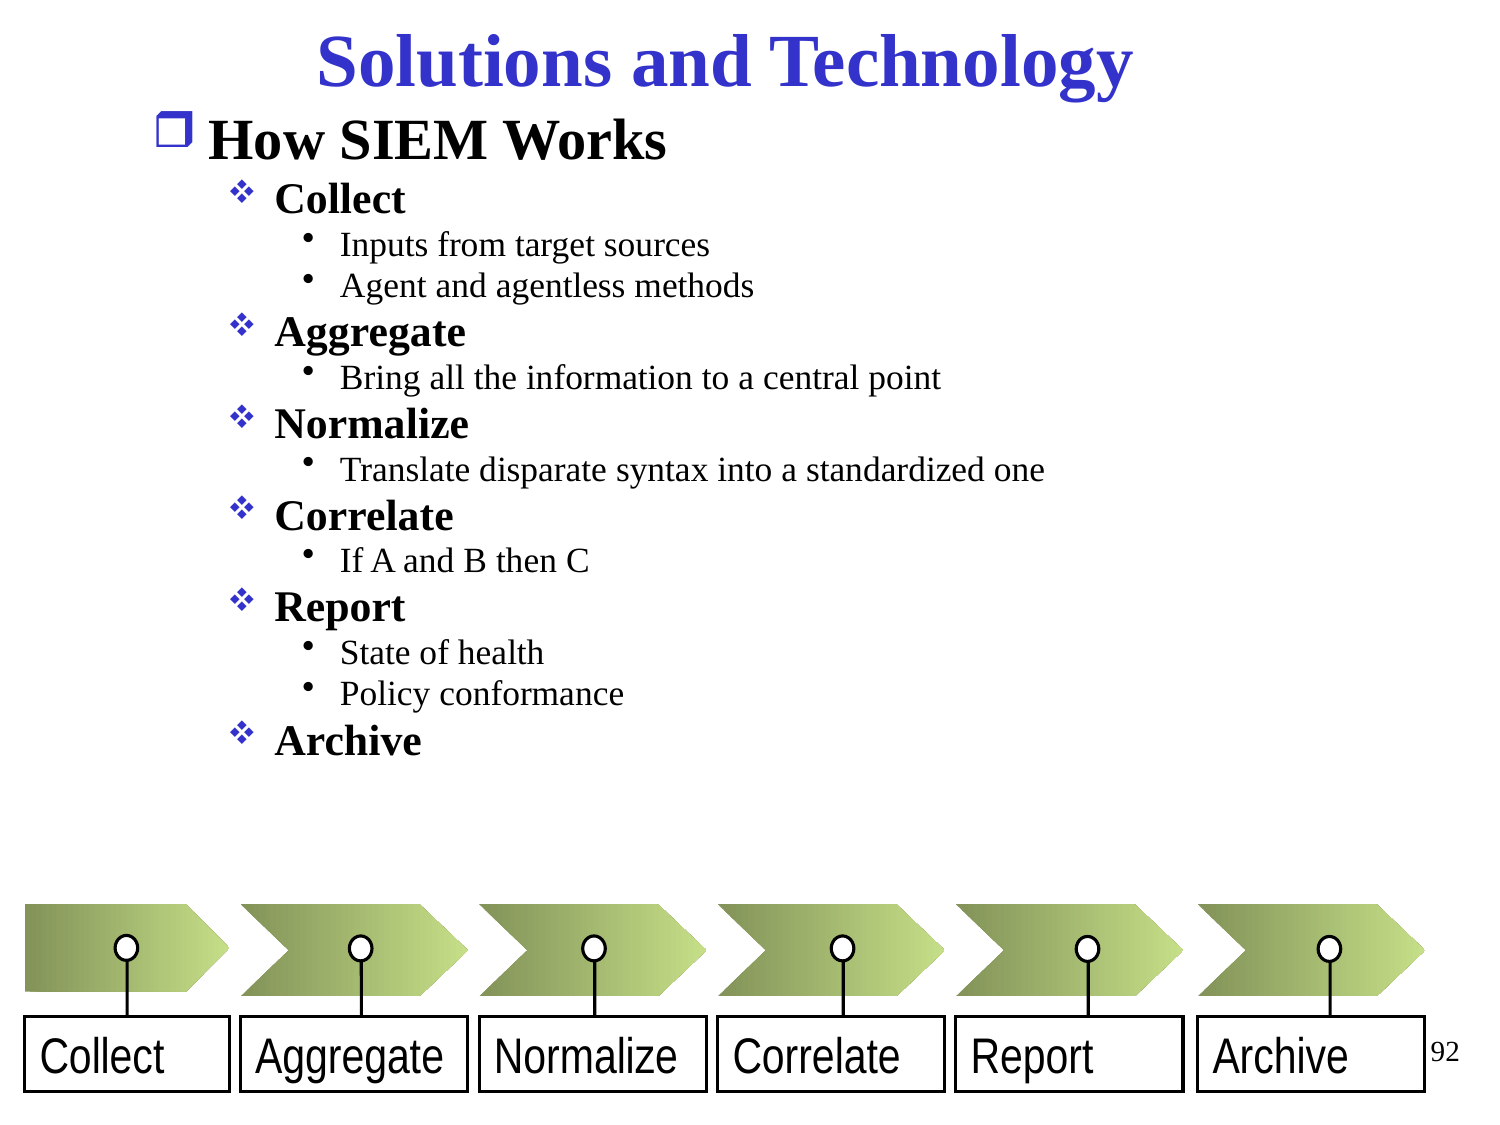

# Solutions and Technology
How SIEM Works
Collect
Inputs from target sources
Agent and agentless methods
Aggregate
Bring all the information to a central point
Normalize
Translate disparate syntax into a standardized one
Correlate
If A and B then C
Report
State of health
Policy conformance
Archive

Collect
Aggregate
Normalize
Correlate
Report
Archive
92